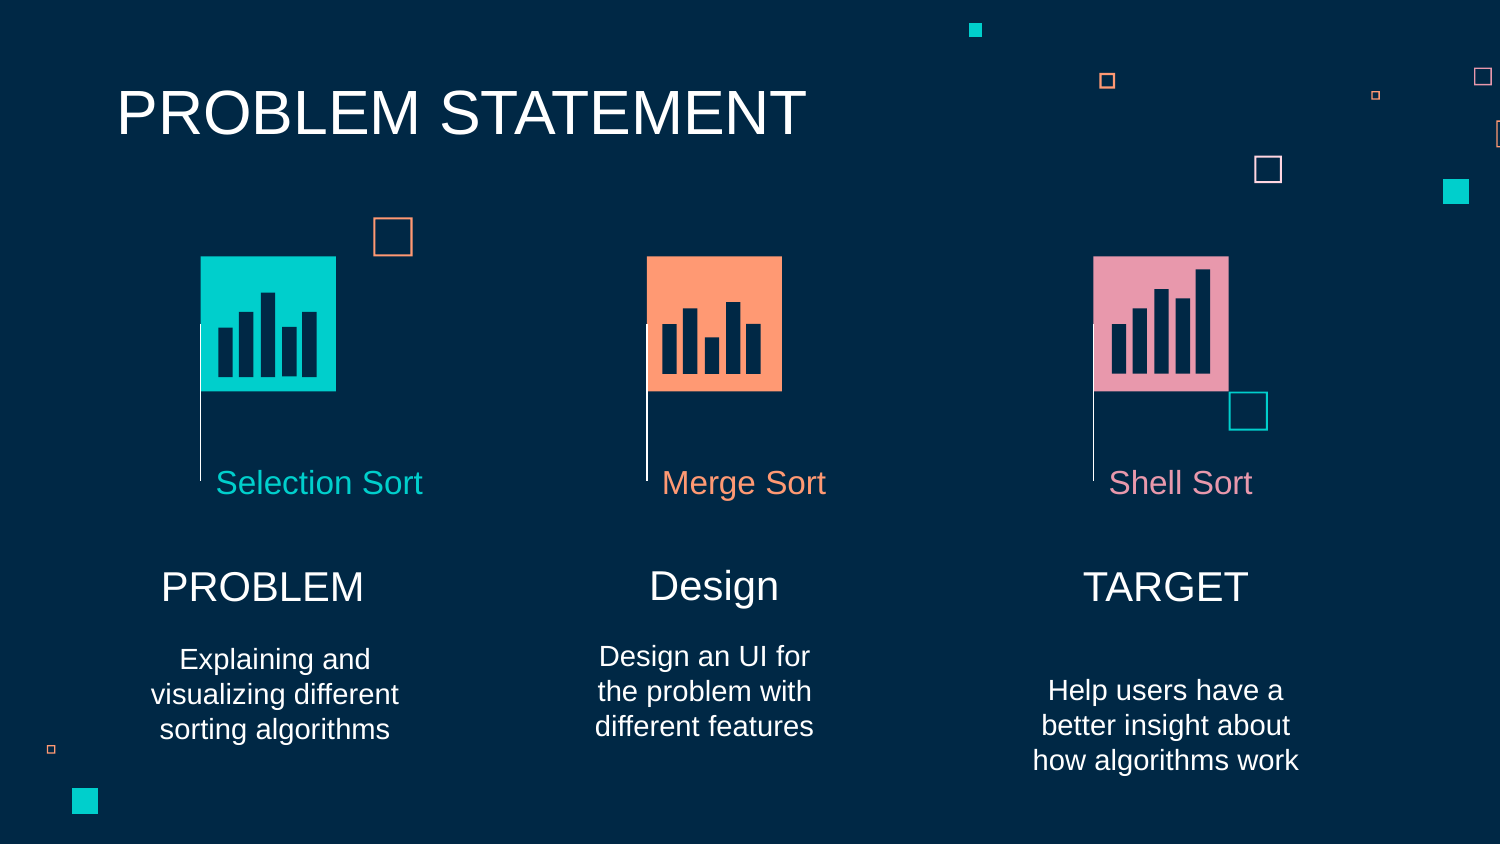

PROBLEM STATEMENT

Selection Sort
Merge Sort
Shell Sort
Design
TARGET
# PROBLEM
Design an UI for the problem with different features
Explaining and visualizing different sorting algorithms
Help users have a better insight about how algorithms work